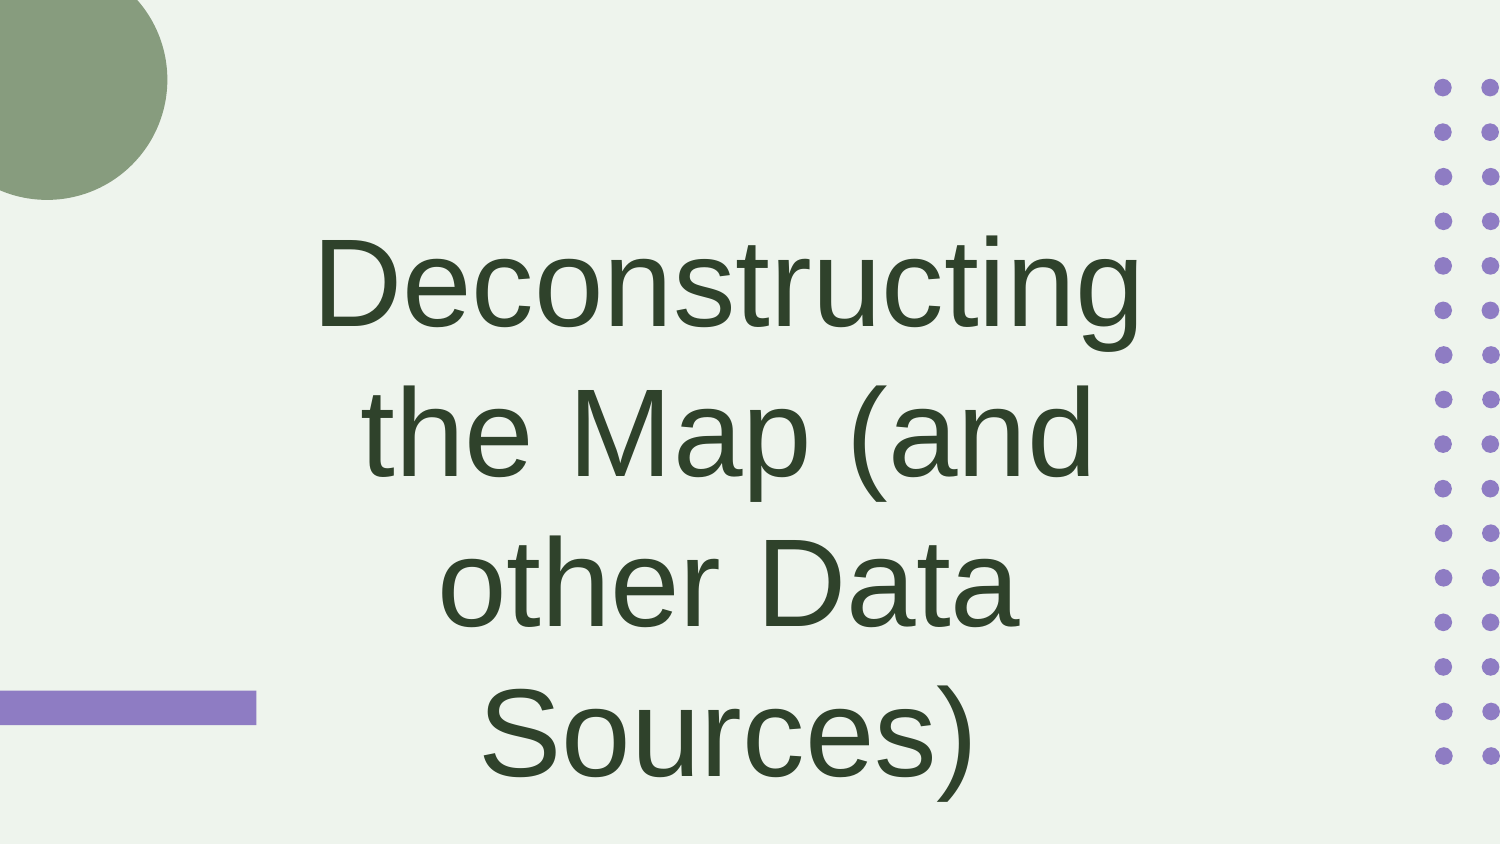

# Deconstructing the Map (and other Data Sources)